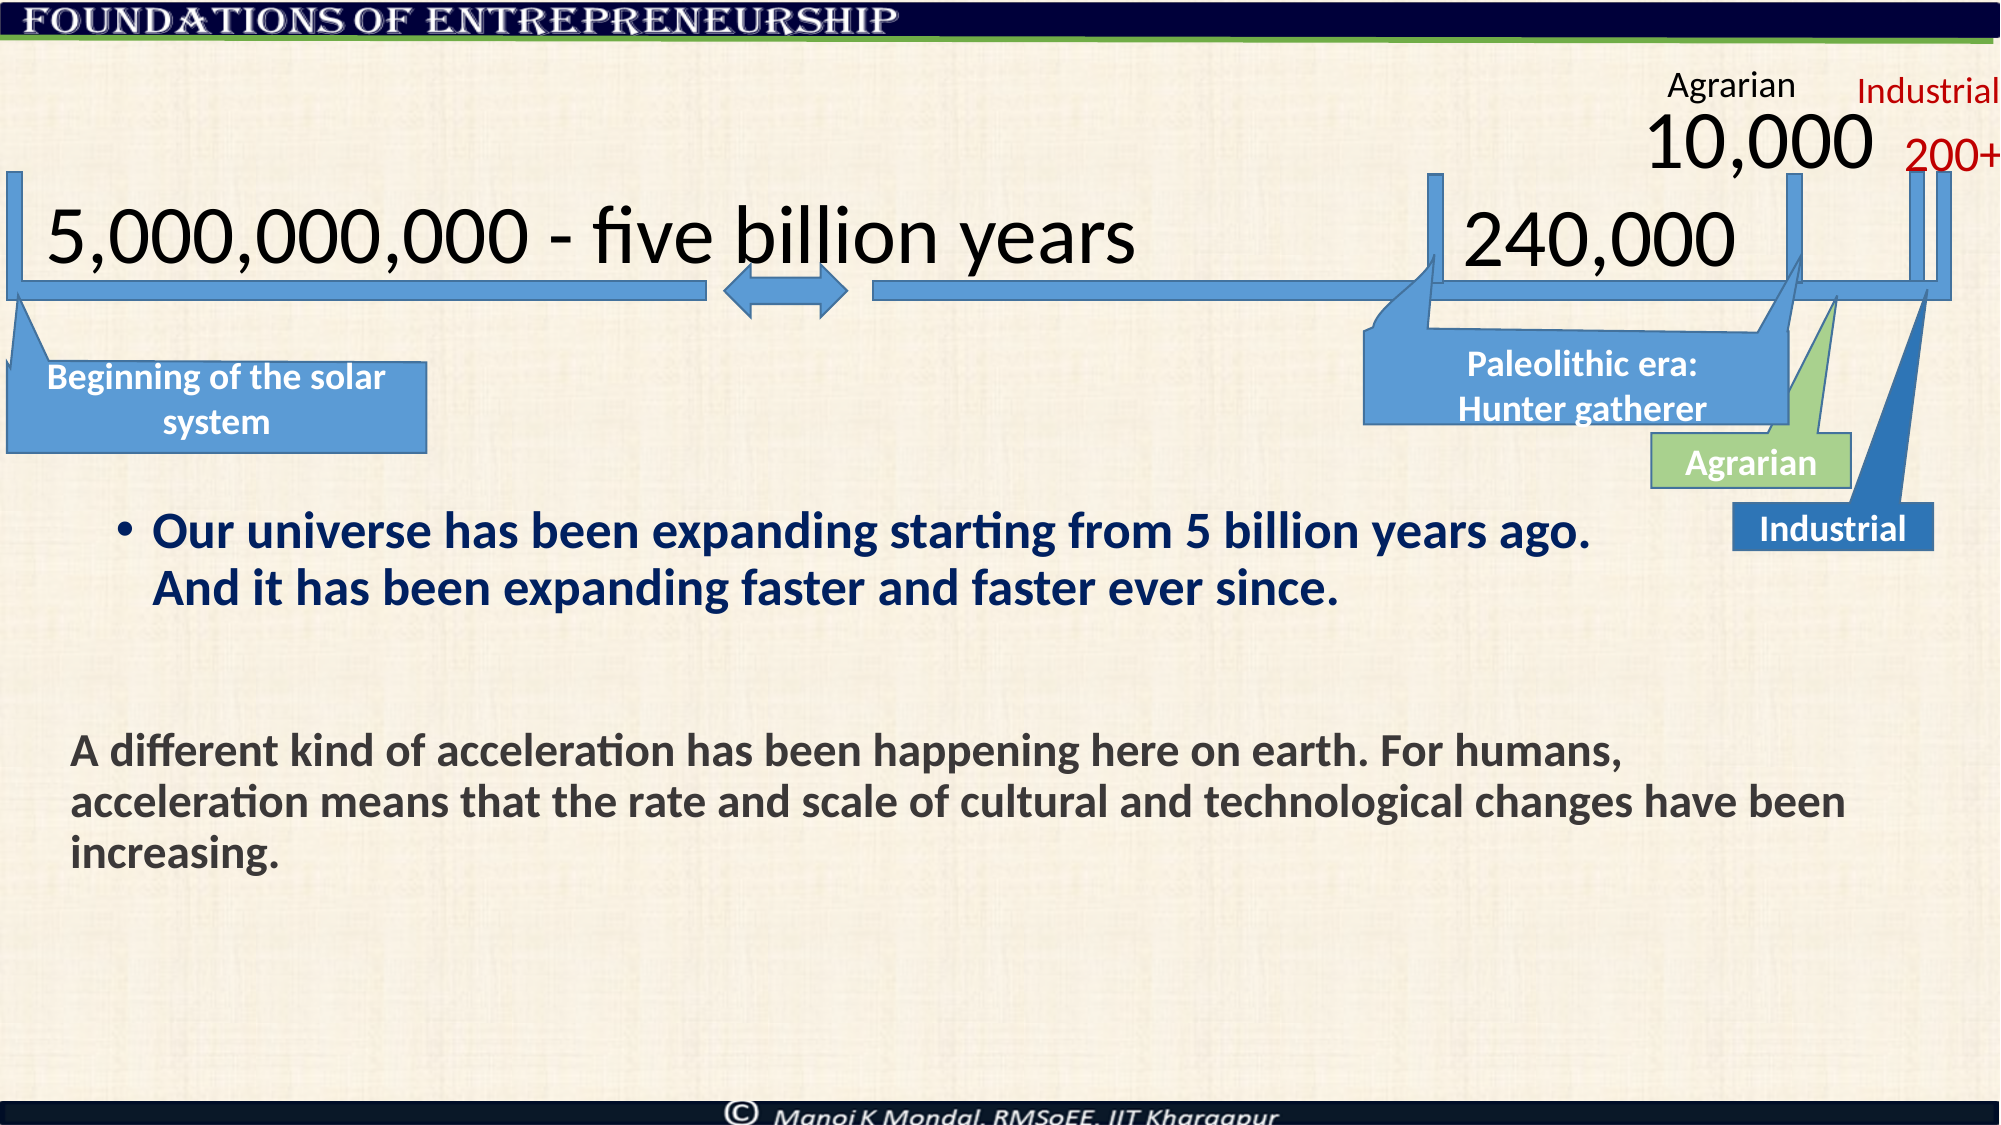

Agrarian
Industrial
#
10,000
200+

5,000,000,000 - five billion years

240,000

Paleolithic era:
Hunter gatherer

Beginning of the solar system
Agrarian
Our universe has been expanding starting from 5 billion years ago. And it has been expanding faster and faster ever since.
Industrial
A diﬀerent kind of acceleration has been happening here on earth. For humans, acceleration means that the rate and scale of cultural and technological changes have been increasing.